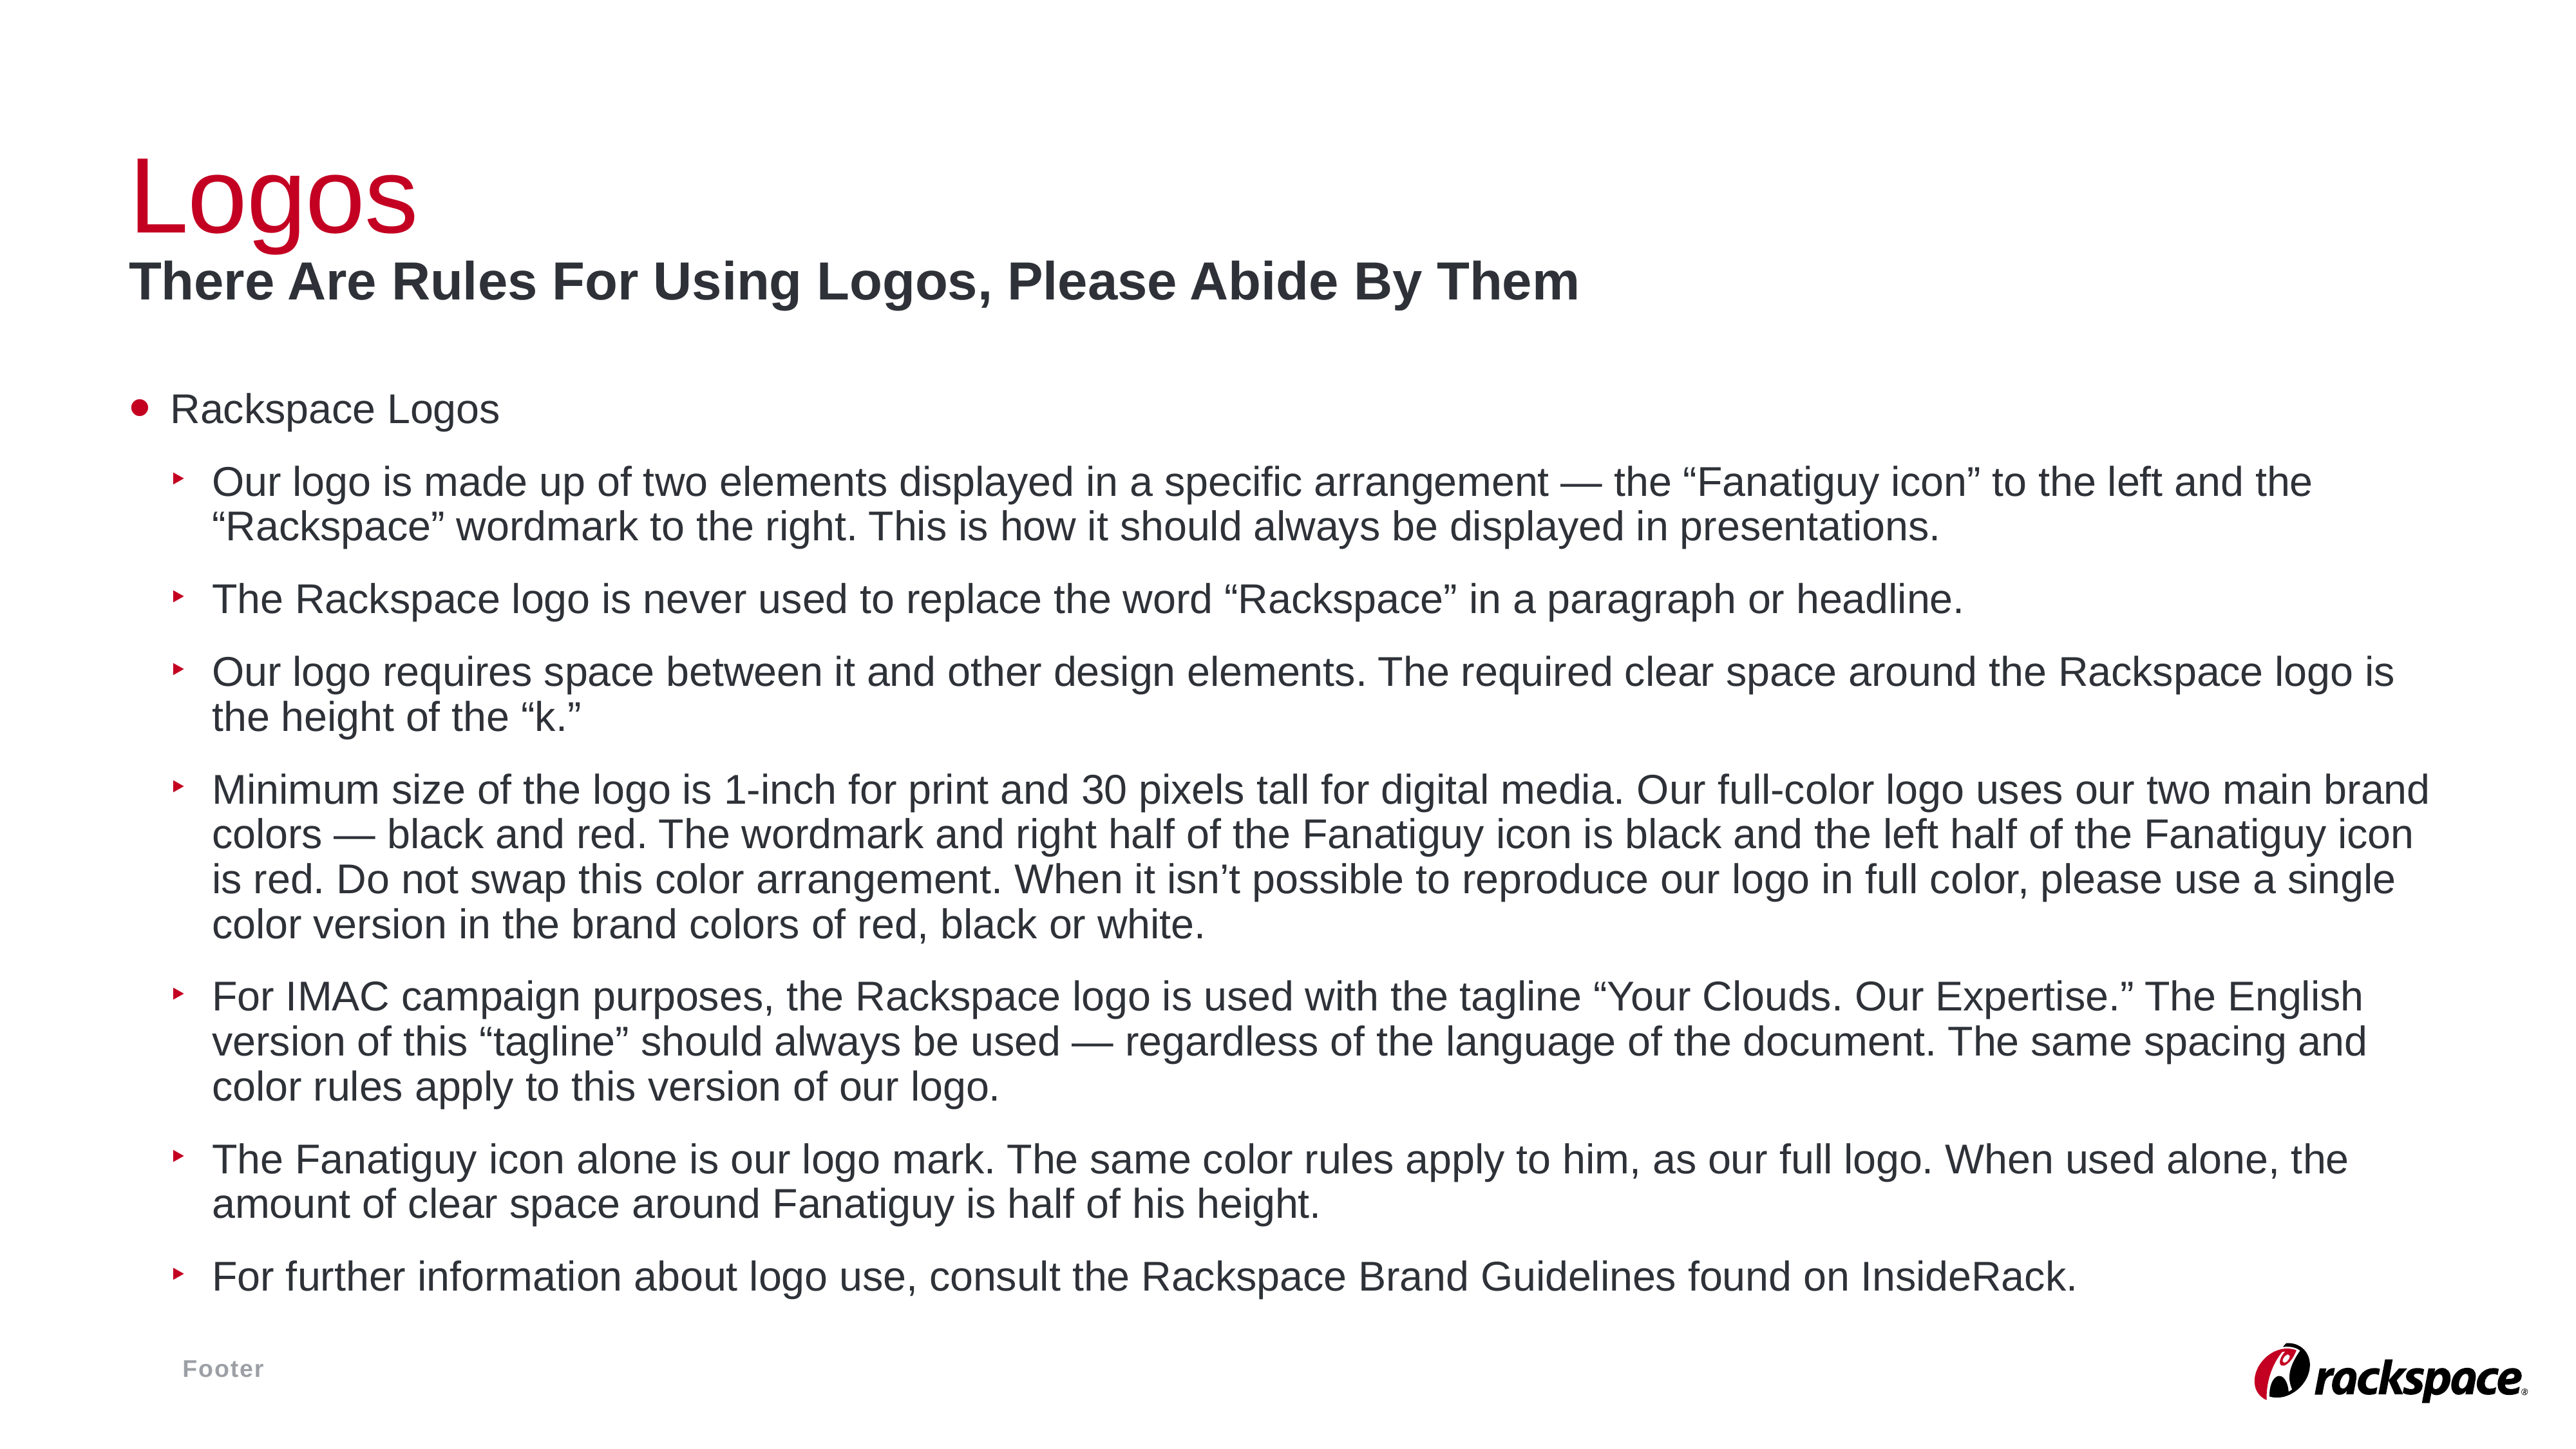

# Logos
There Are Rules For Using Logos, Please Abide By Them
Rackspace Logos
Our logo is made up of two elements displayed in a specific arrangement — the “Fanatiguy icon” to the left and the “Rackspace” wordmark to the right. This is how it should always be displayed in presentations.
The Rackspace logo is never used to replace the word “Rackspace” in a paragraph or headline.
Our logo requires space between it and other design elements. The required clear space around the Rackspace logo is the height of the “k.”
Minimum size of the logo is 1-inch for print and 30 pixels tall for digital media. Our full-color logo uses our two main brand colors — black and red. The wordmark and right half of the Fanatiguy icon is black and the left half of the Fanatiguy icon is red. Do not swap this color arrangement. When it isn’t possible to reproduce our logo in full color, please use a single color version in the brand colors of red, black or white.
For IMAC campaign purposes, the Rackspace logo is used with the tagline “Your Clouds. Our Expertise.” The English version of this “tagline” should always be used — regardless of the language of the document. The same spacing and color rules apply to this version of our logo.
The Fanatiguy icon alone is our logo mark. The same color rules apply to him, as our full logo. When used alone, the amount of clear space around Fanatiguy is half of his height.
For further information about logo use, consult the Rackspace Brand Guidelines found on InsideRack.
Footer
109